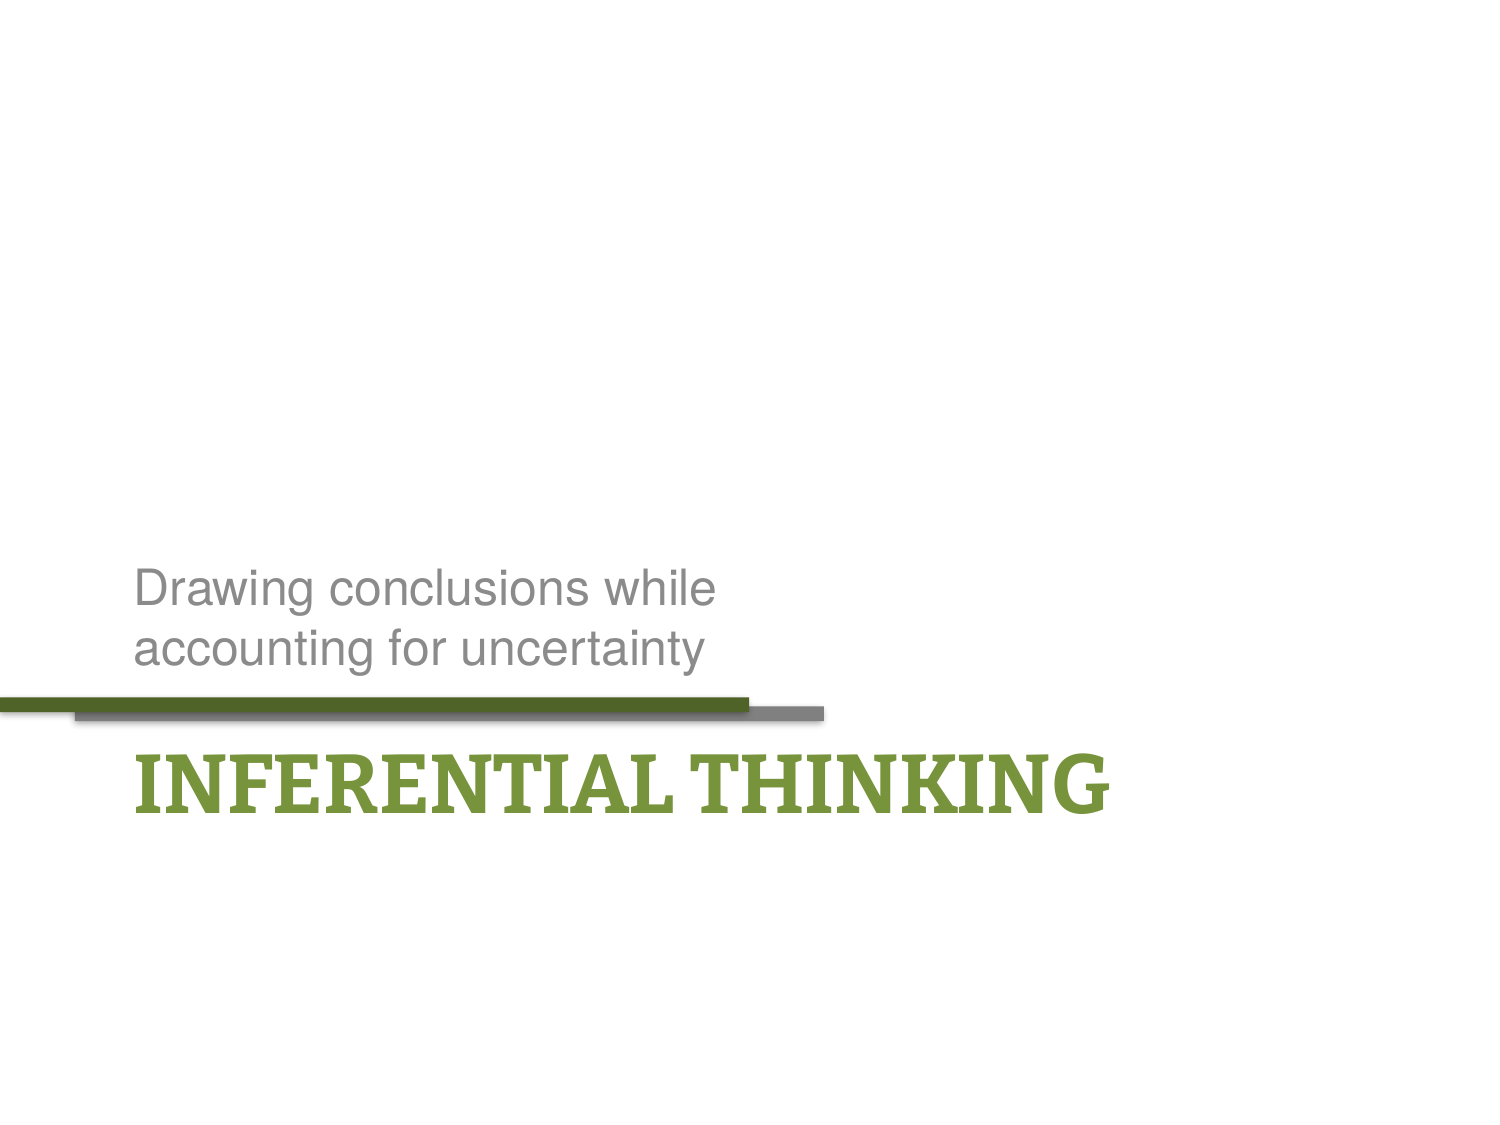

Drawing conclusions while accounting for uncertainty

# Inferential Thinking